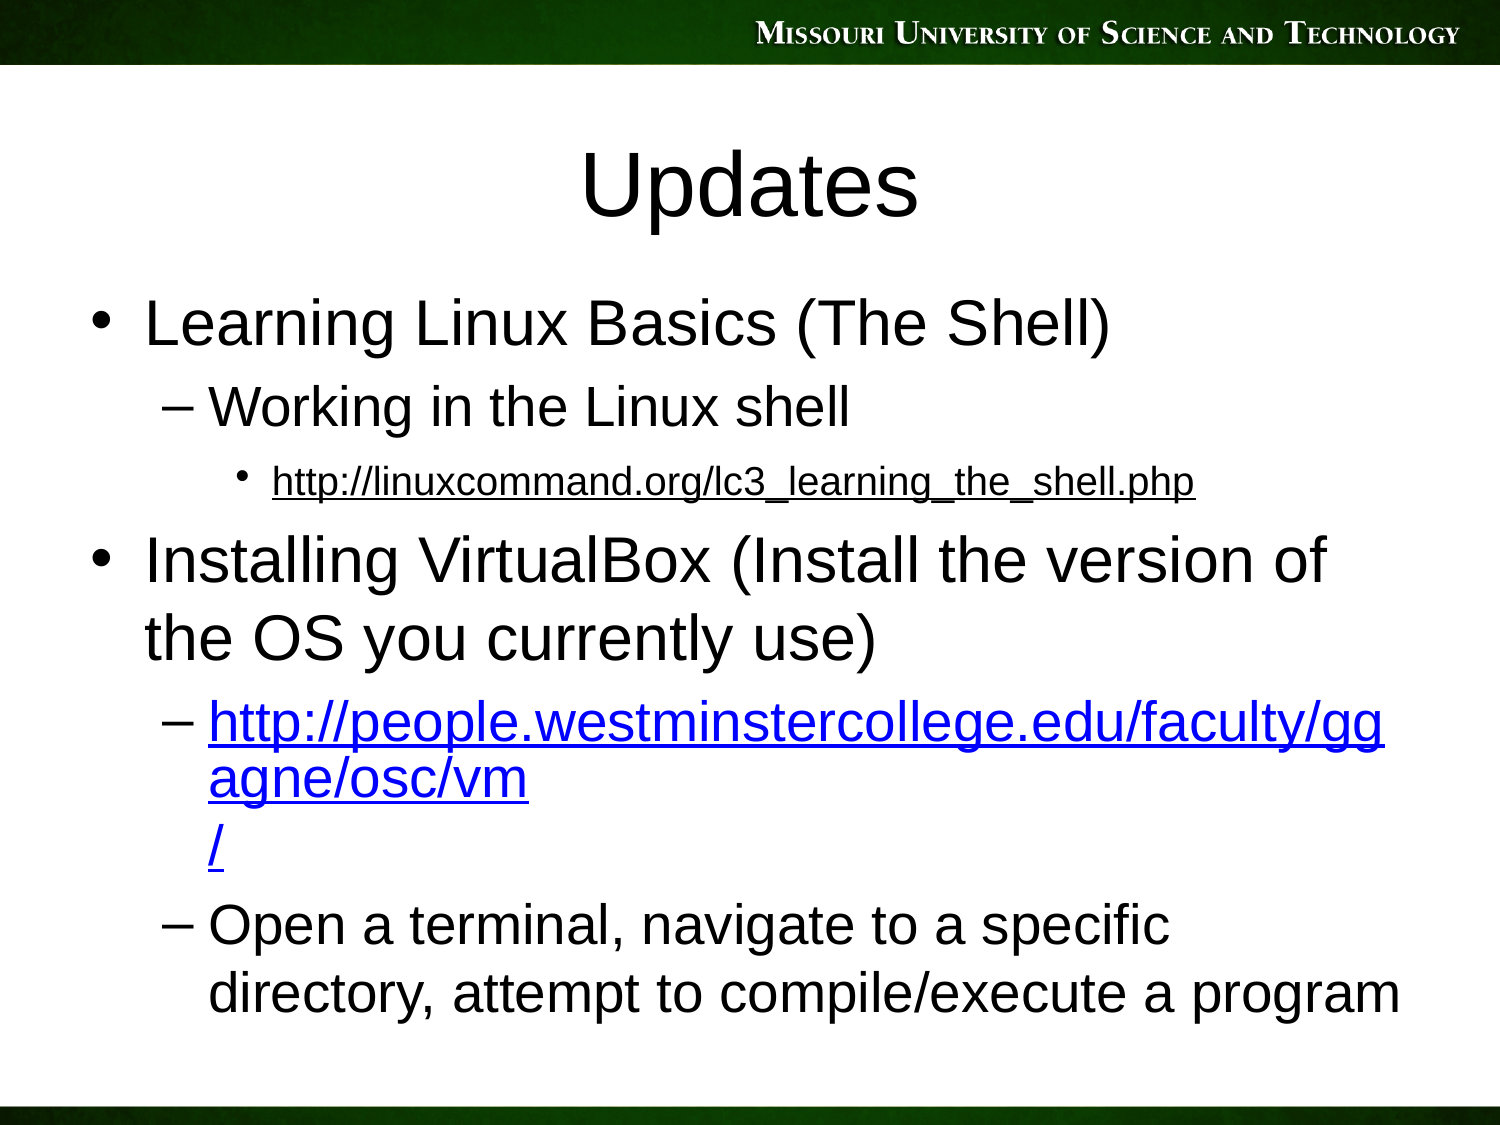

# Updates
Learning Linux Basics (The Shell)
Working in the Linux shell
http://linuxcommand.org/lc3_learning_the_shell.php
Installing VirtualBox (Install the version of the OS you currently use)
http://people.westminstercollege.edu/faculty/ggagne/osc/vm/
Open a terminal, navigate to a specific directory, attempt to compile/execute a program